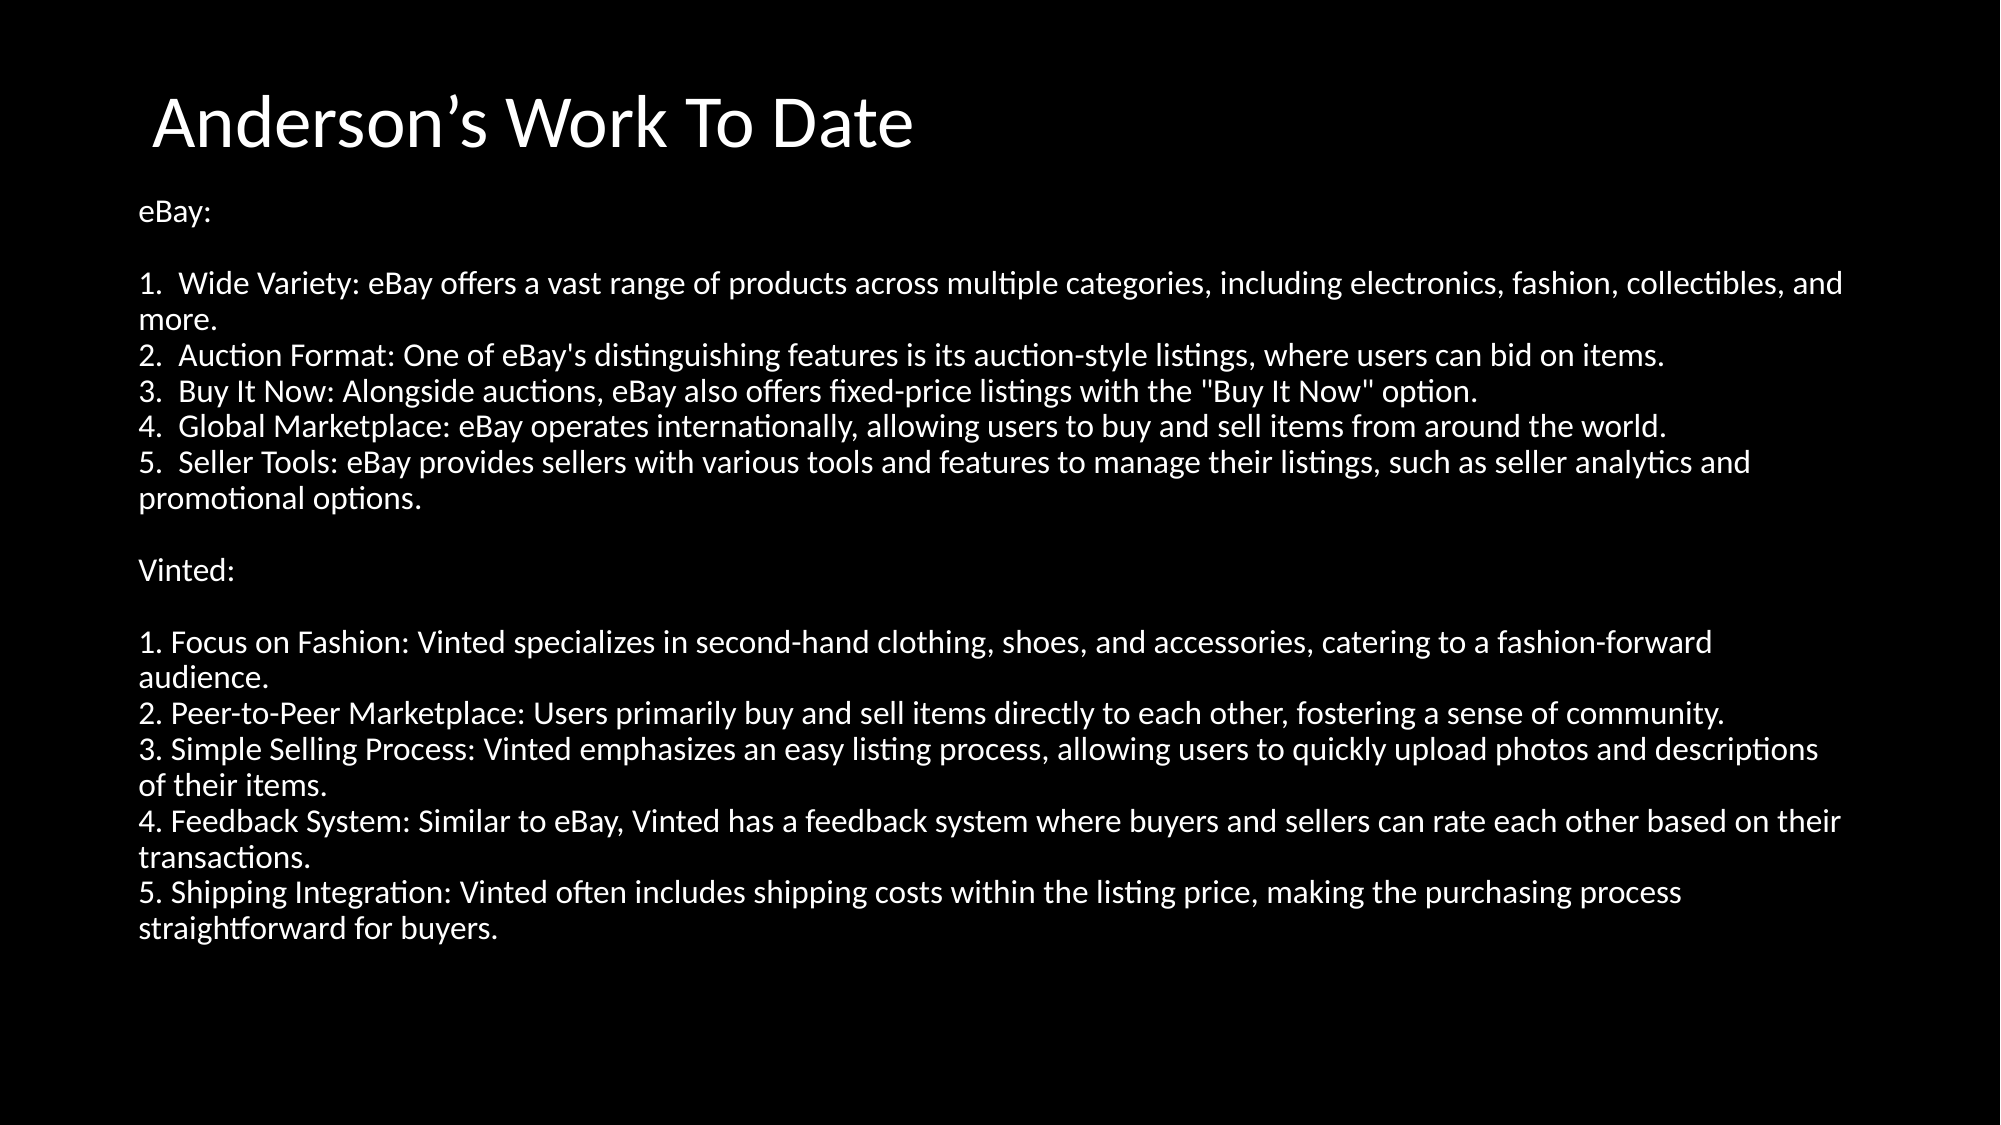

# Anderson’s Work To Date
eBay:

1.  Wide Variety: eBay offers a vast range of products across multiple categories, including electronics, fashion, collectibles, and more.
2.  Auction Format: One of eBay's distinguishing features is its auction-style listings, where users can bid on items.
3.  Buy It Now: Alongside auctions, eBay also offers fixed-price listings with the "Buy It Now" option.
4.  Global Marketplace: eBay operates internationally, allowing users to buy and sell items from around the world.
5.  Seller Tools: eBay provides sellers with various tools and features to manage their listings, such as seller analytics and promotional options.

Vinted:

1. Focus on Fashion: Vinted specializes in second-hand clothing, shoes, and accessories, catering to a fashion-forward audience.
2. Peer-to-Peer Marketplace: Users primarily buy and sell items directly to each other, fostering a sense of community.
3. Simple Selling Process: Vinted emphasizes an easy listing process, allowing users to quickly upload photos and descriptions of their items.
4. Feedback System: Similar to eBay, Vinted has a feedback system where buyers and sellers can rate each other based on their transactions.
5. Shipping Integration: Vinted often includes shipping costs within the listing price, making the purchasing process straightforward for buyers.